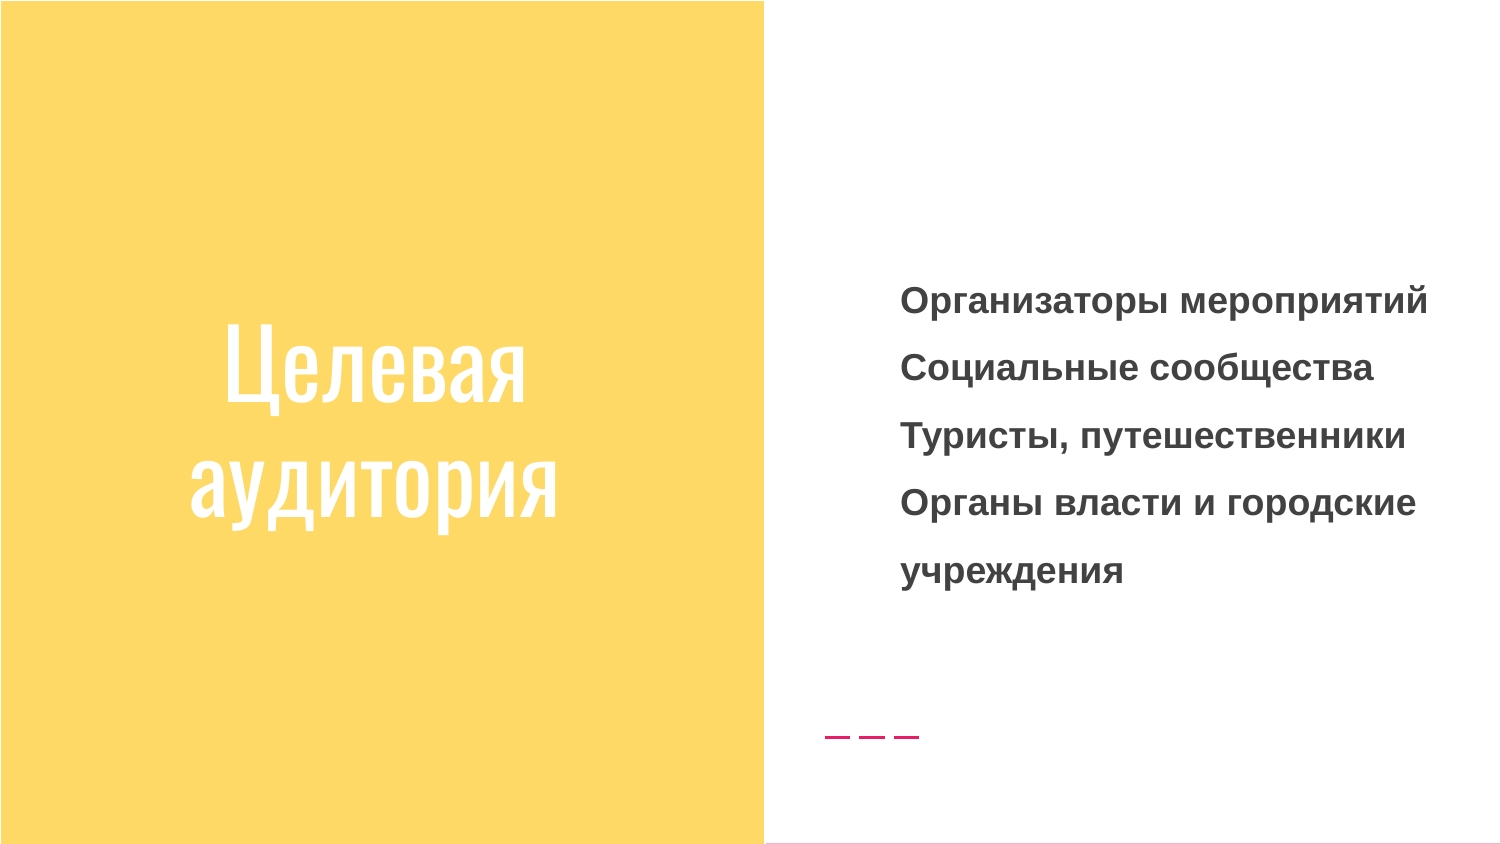

Организаторы мероприятий
Социальные сообщества
Туристы, путешественники
Органы власти и городские учреждения
# Целевая аудитория